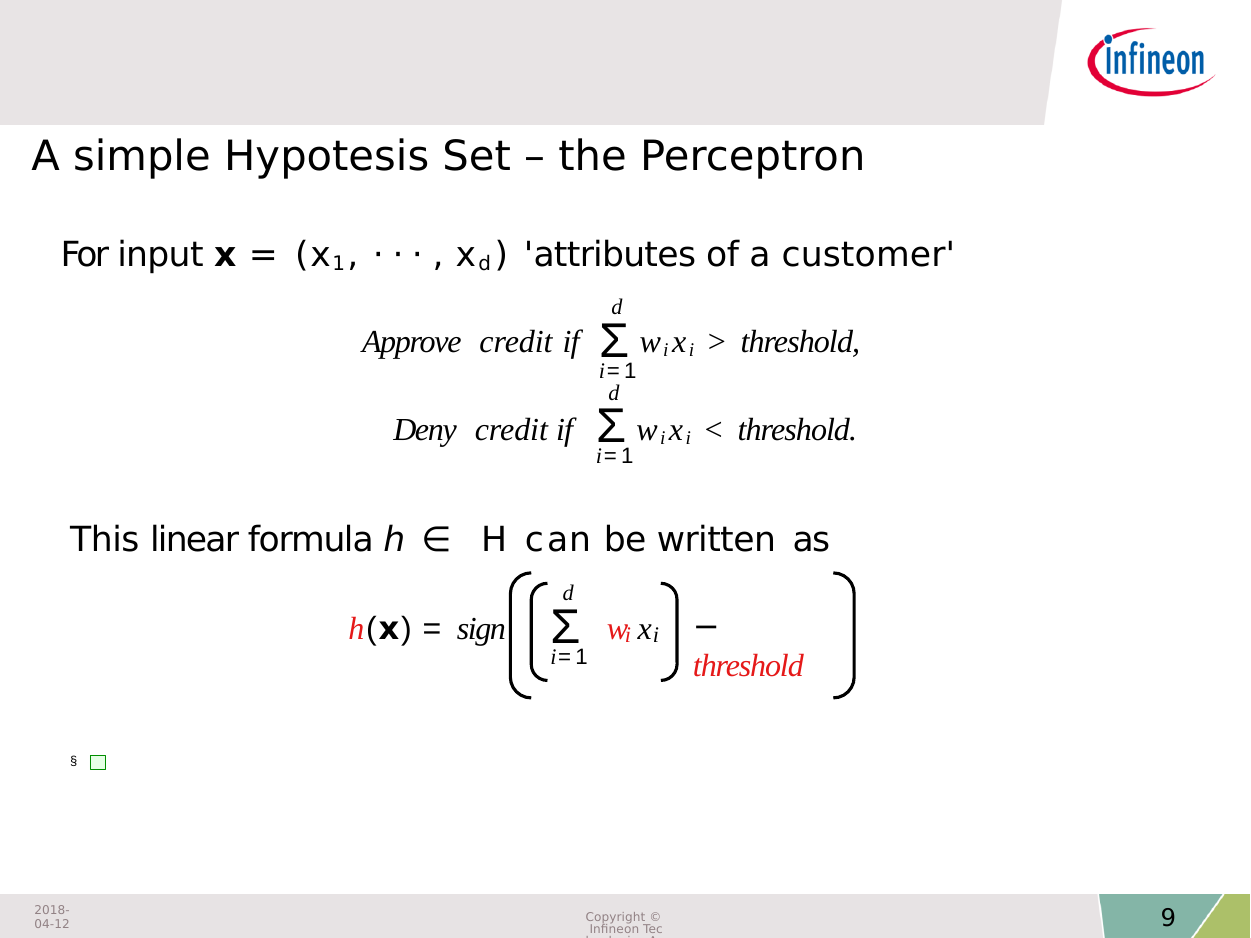

A simple Hypotesis Set – the Perceptron

       For input x = (x1, · · · , xd) 'attributes of a customer'
d
Σ
Approve  credit if	wixi > threshold,
i=1
d
Σ
Deny  credit if	wixi < threshold.
i=1

This linear formula h ∈     H can be written as

d

Σ
−   threshold
h(x) = sign   	w x
i	i
i=1
§

2018-04-12
Copyright © Infineon Technologies AG 2018. All rights reserved.
9